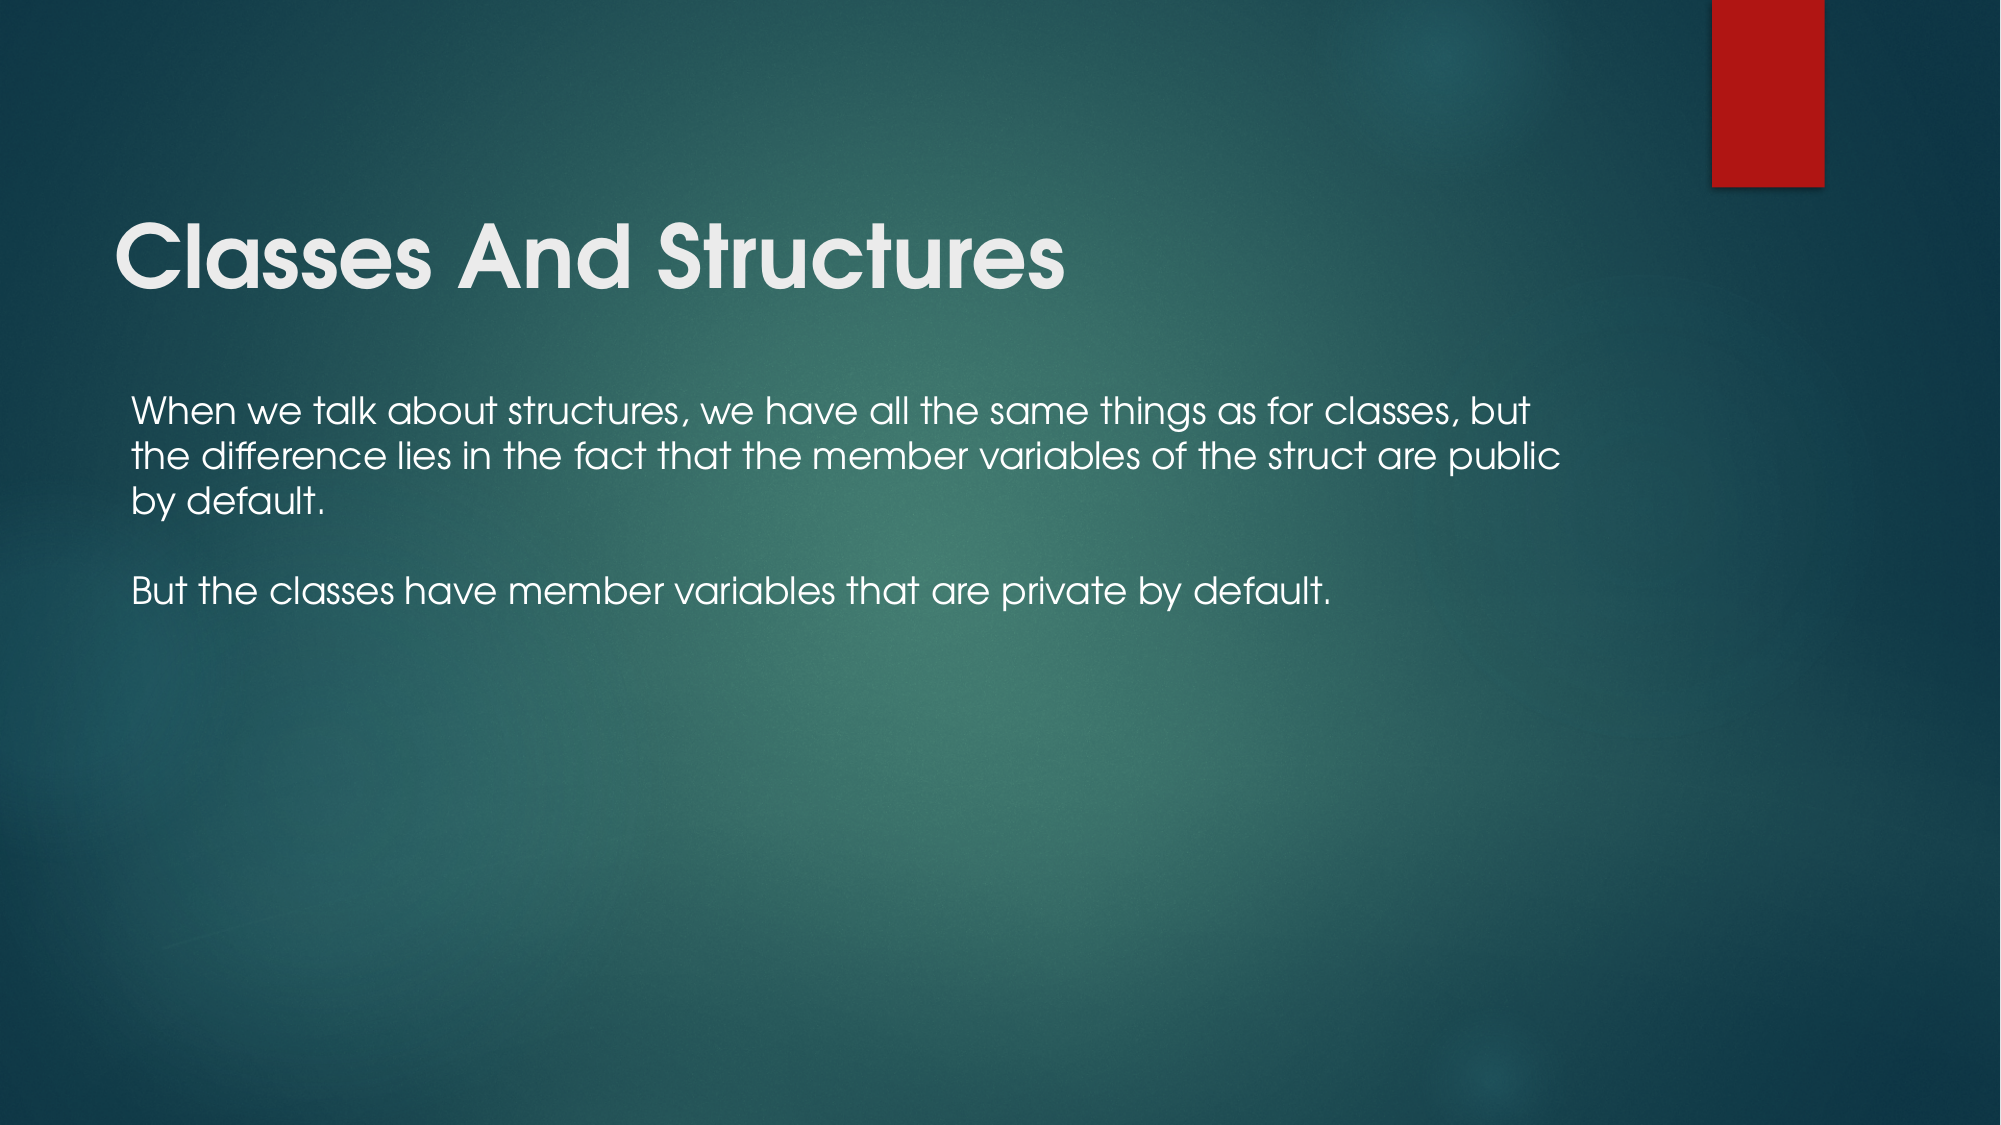

Classes And Structures
When we talk about structures, we have all the same things as for classes, but the difference lies in the fact that the member variables of the struct are public by default.

But the classes have member variables that are private by default.